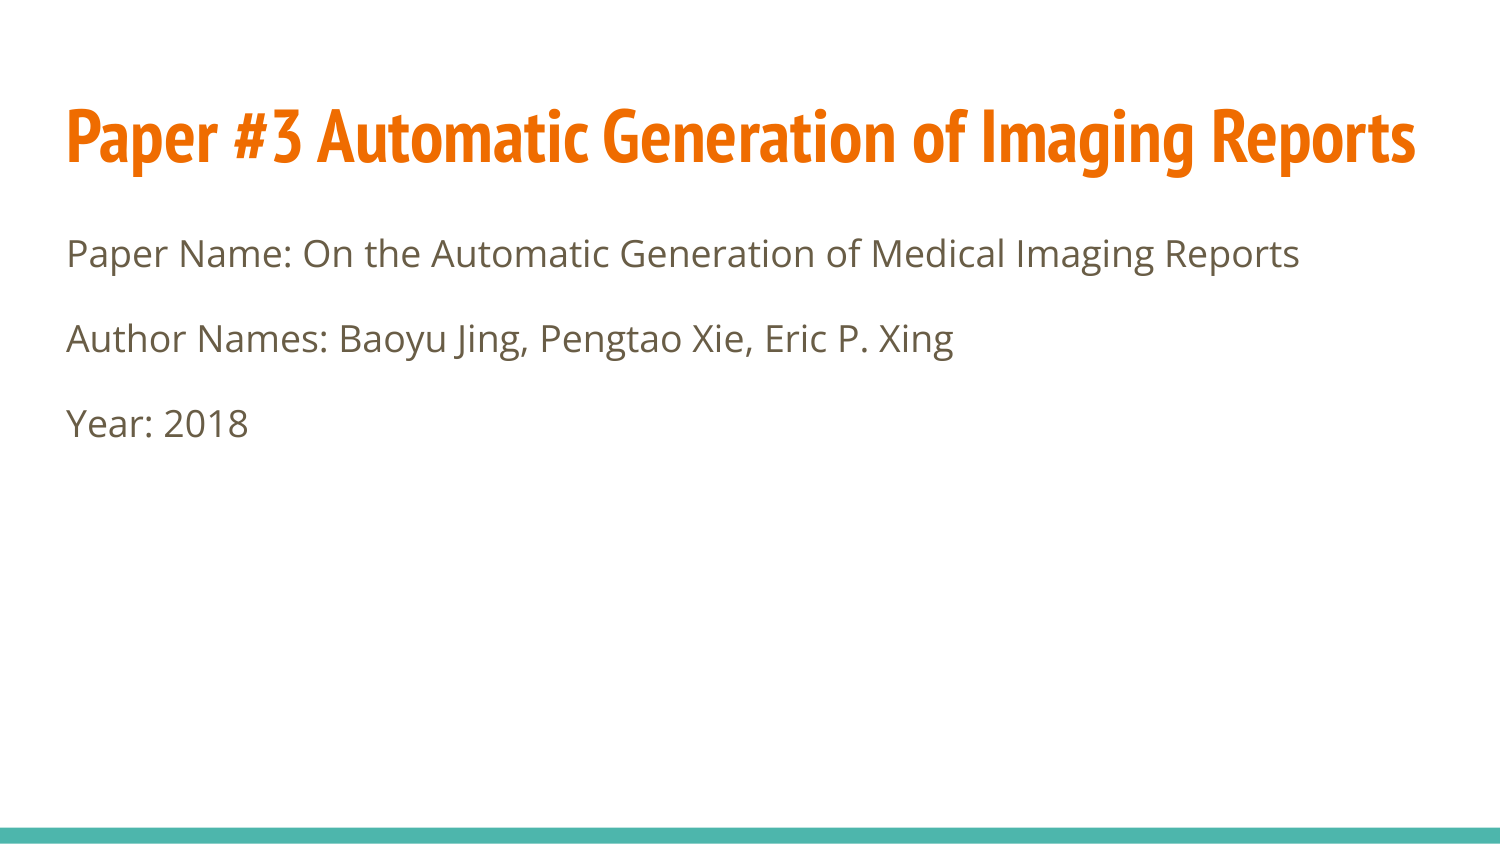

# Paper #3 Automatic Generation of Imaging Reports
Paper Name: On the Automatic Generation of Medical Imaging Reports
Author Names: Baoyu Jing, Pengtao Xie, Eric P. Xing
Year: 2018